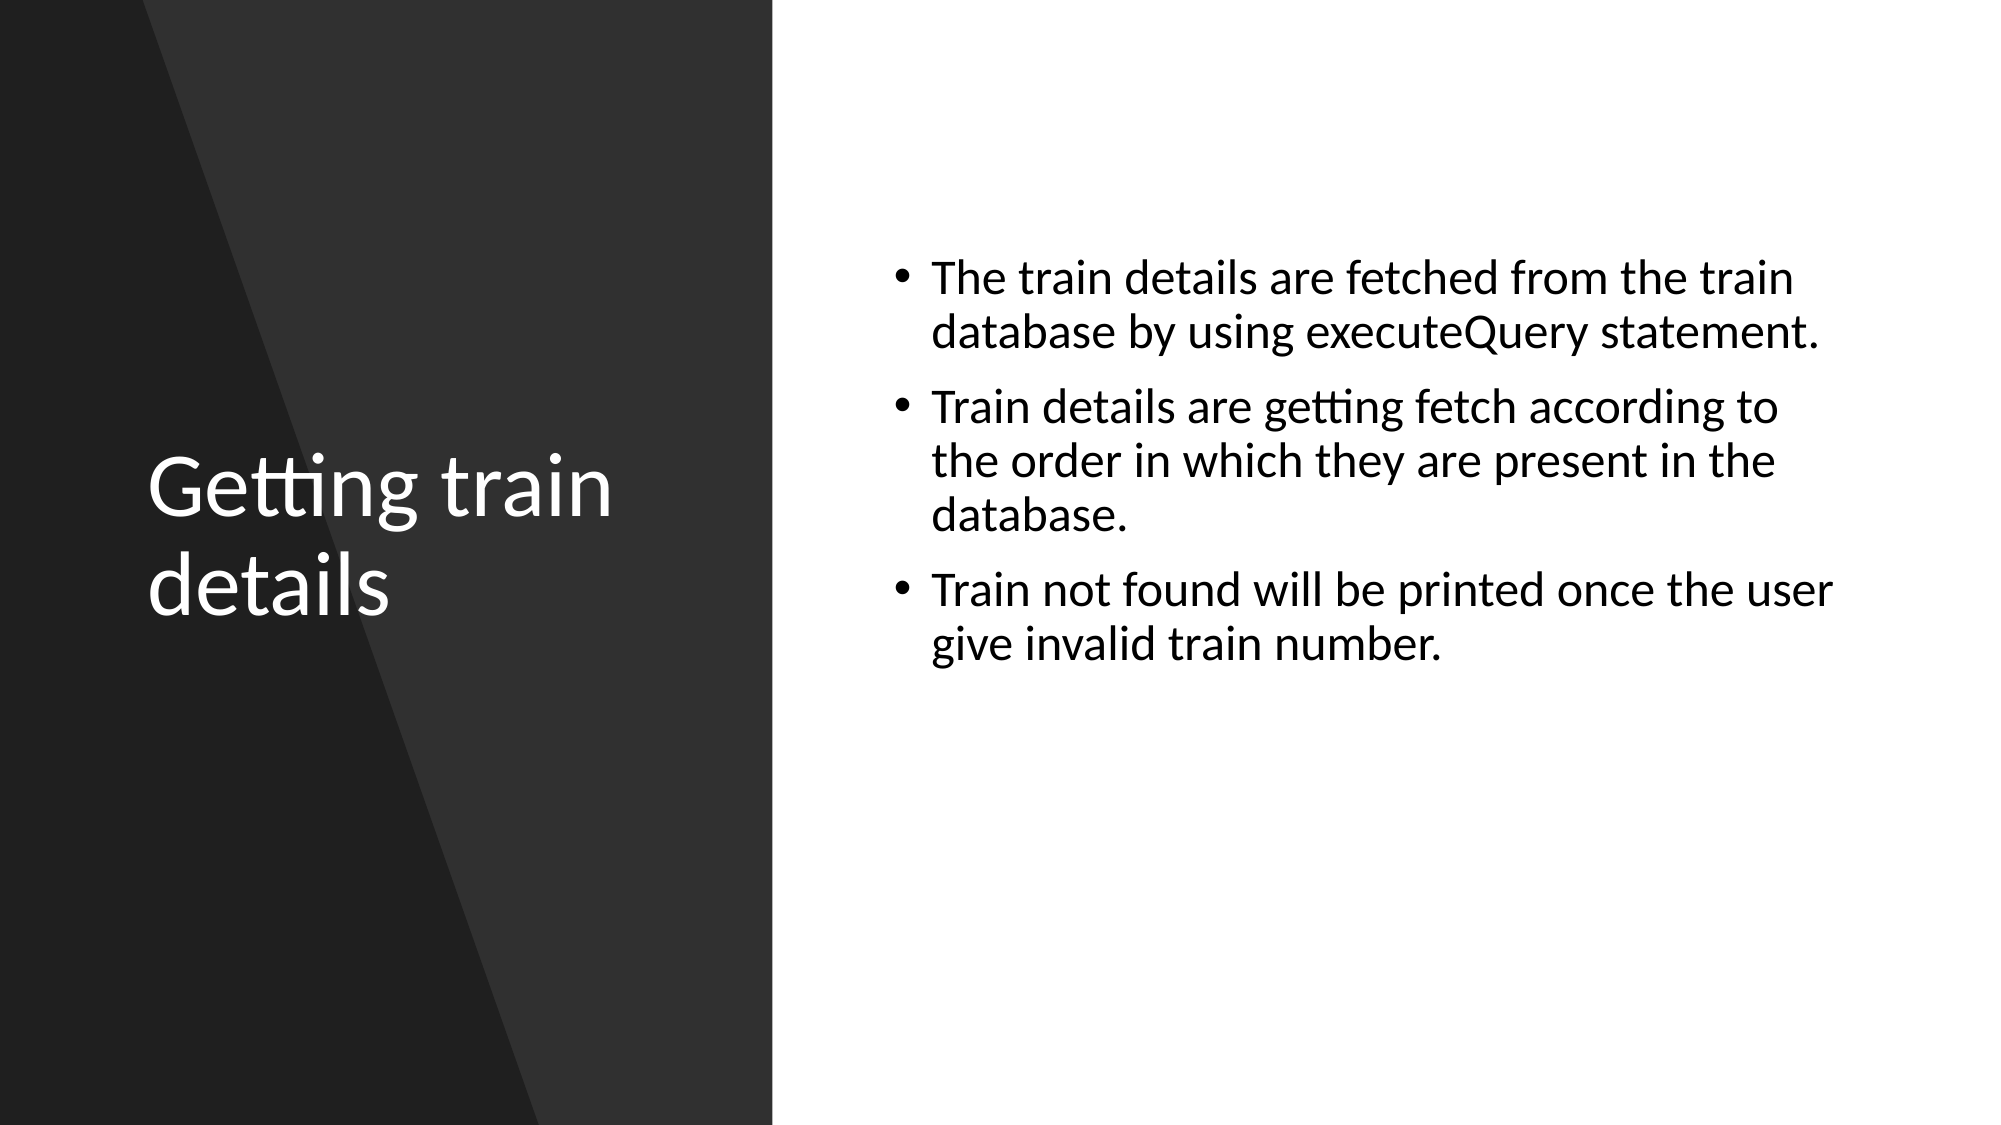

# Getting train details
The train details are fetched from the train database by using executeQuery statement.
Train details are getting fetch according to the order in which they are present in the database.
Train not found will be printed once the user give invalid train number.